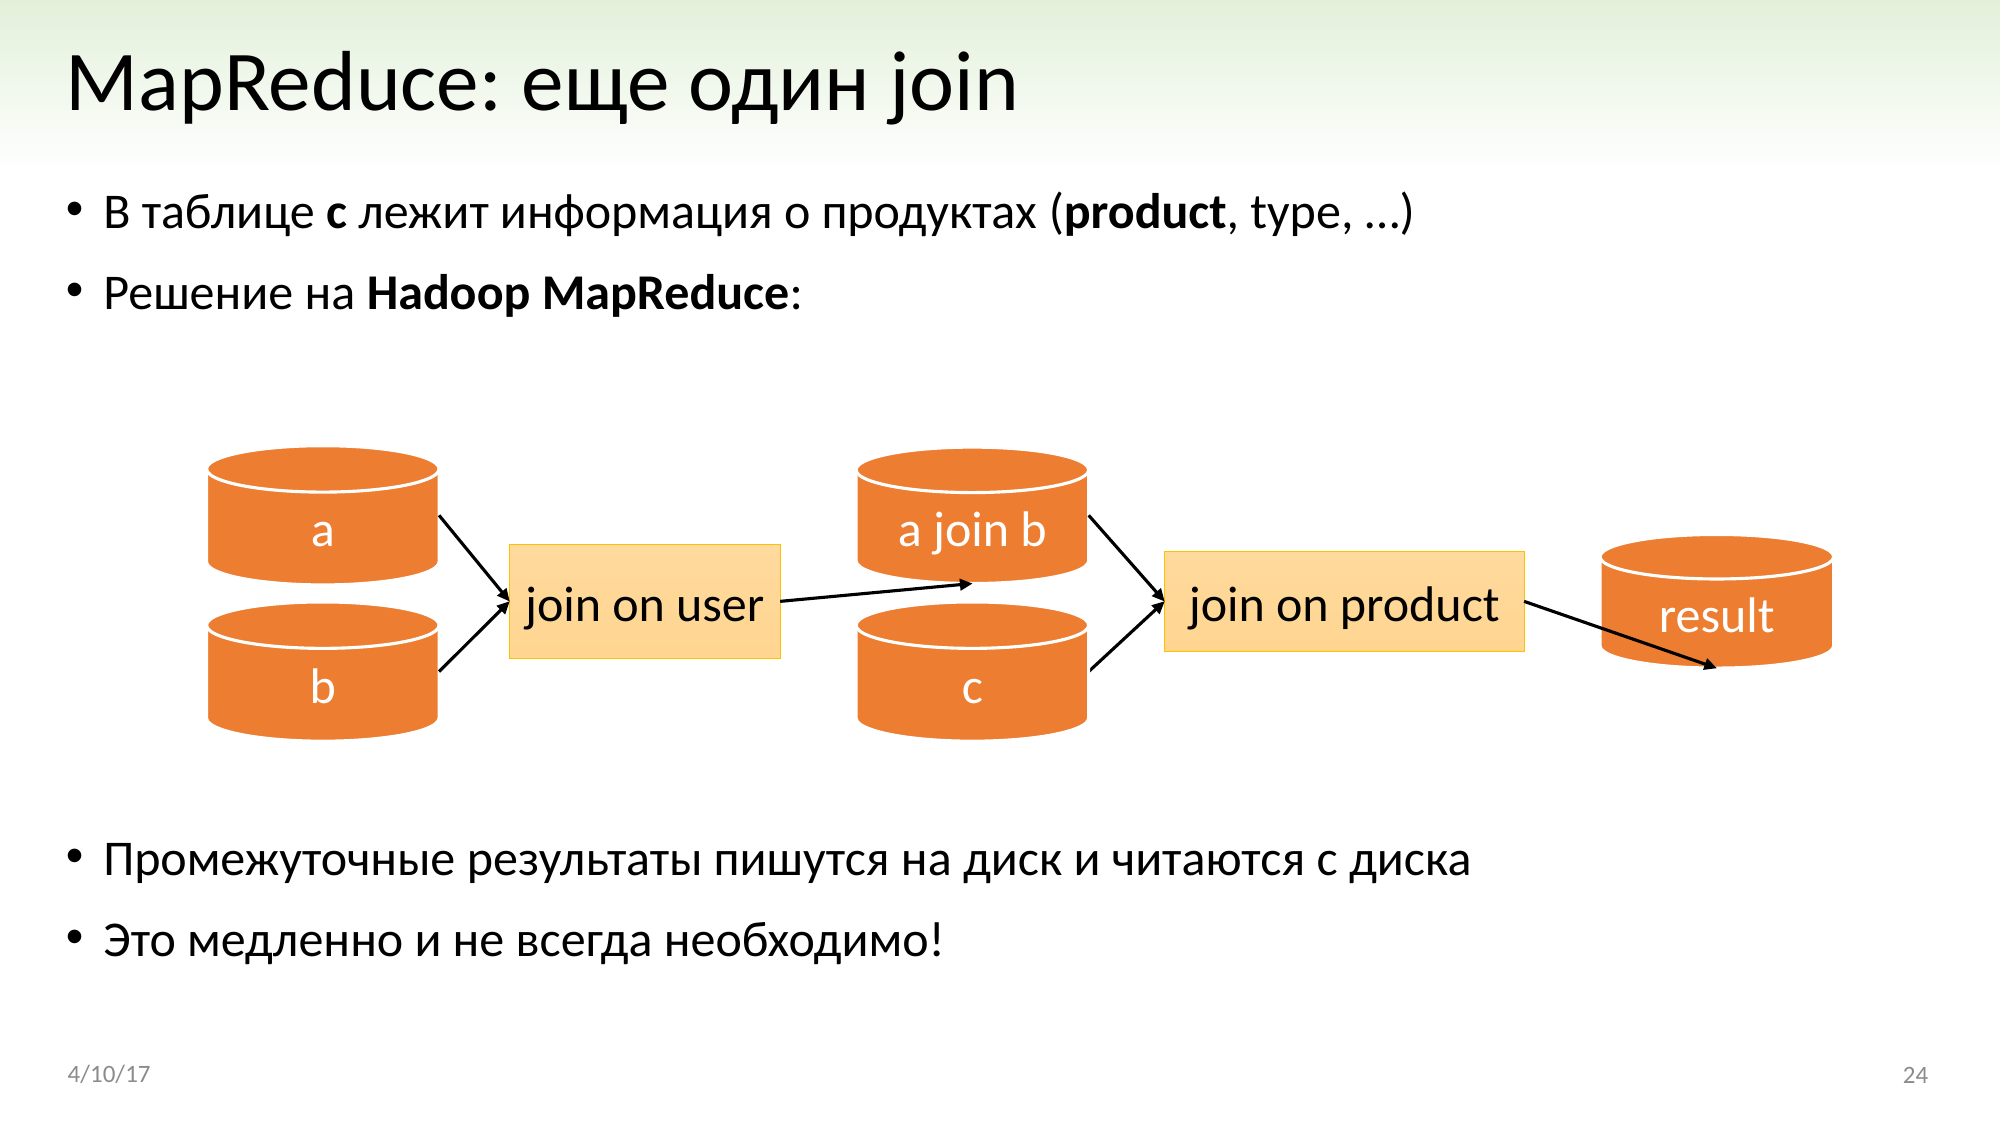

# MapReduce: еще один join
В таблице c лежит информация о продуктах (product, type, …)
Решение на Hadoop MapReduce:

Промежуточные результаты пишутся на диск и читаются с диска
Это медленно и не всегда необходимо!
a
a join b
result
join on user
join on product
b
c
4/10/17
24